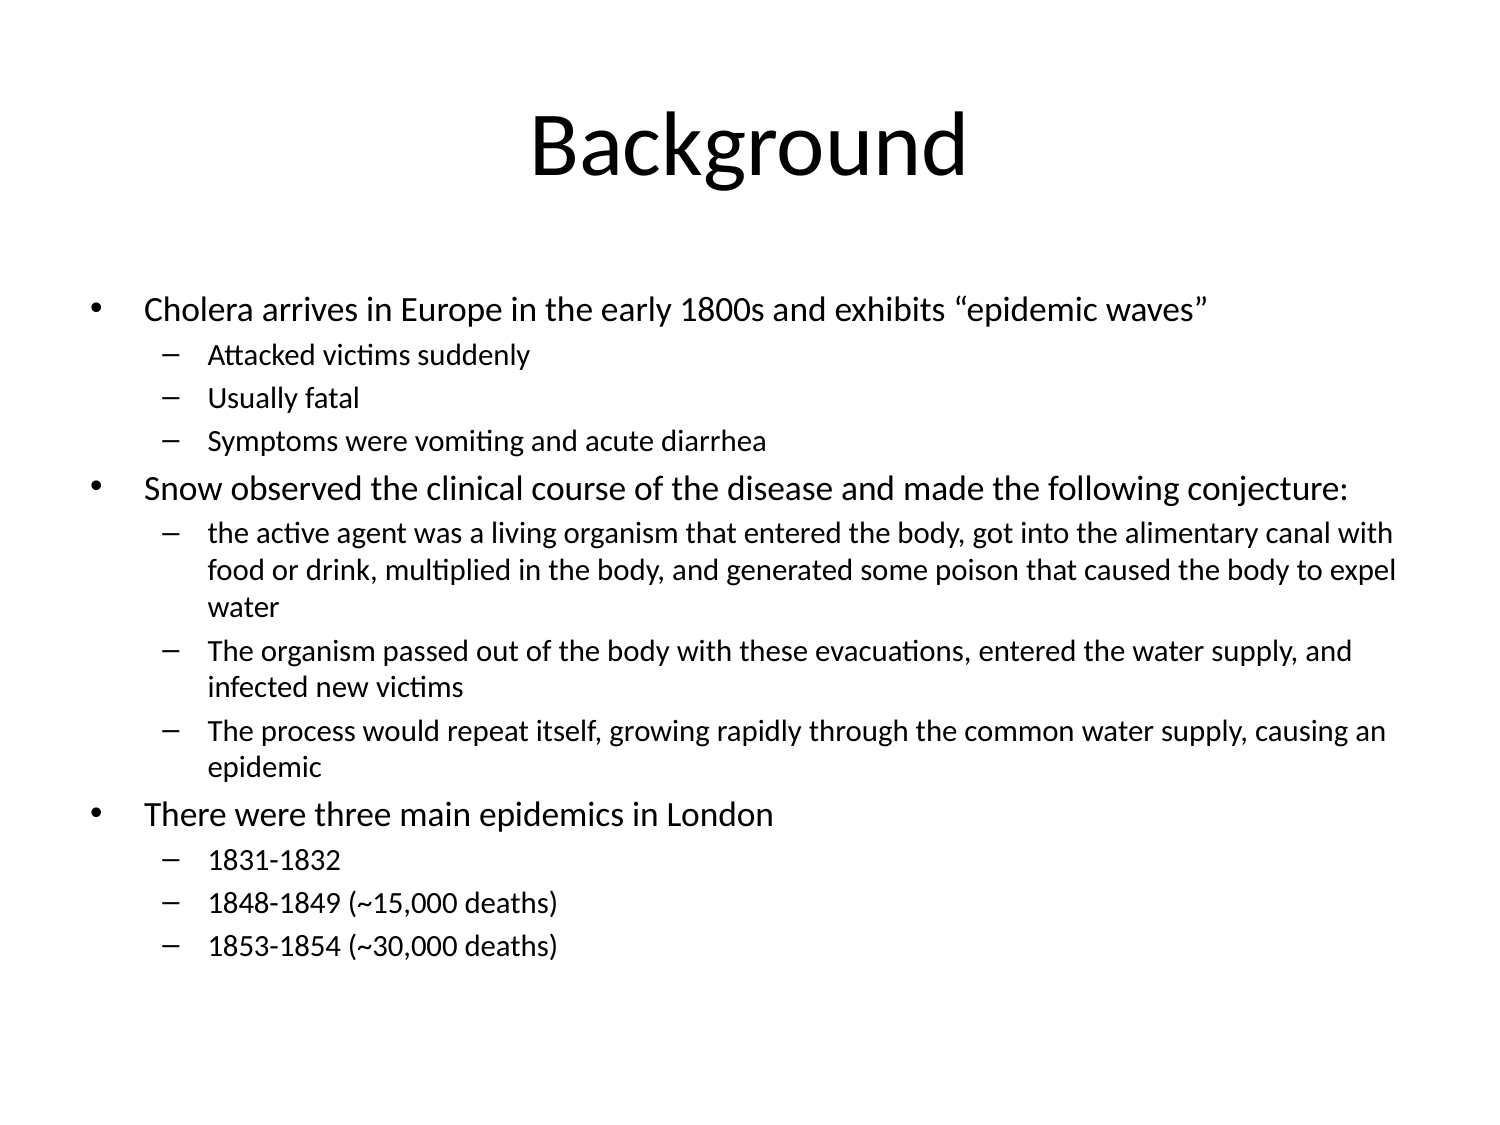

# Background

Cholera arrives in Europe in the early 1800s and exhibits “epidemic waves”
Attacked victims suddenly
Usually fatal
Symptoms were vomiting and acute diarrhea
Snow observed the clinical course of the disease and made the following conjecture:
the active agent was a living organism that entered the body, got into the alimentary canal with food or drink, multiplied in the body, and generated some poison that caused the body to expel water
The organism passed out of the body with these evacuations, entered the water supply, and infected new victims
The process would repeat itself, growing rapidly through the common water supply, causing an epidemic
There were three main epidemics in London
1831-1832
1848-1849 (~15,000 deaths)
1853-1854 (~30,000 deaths)